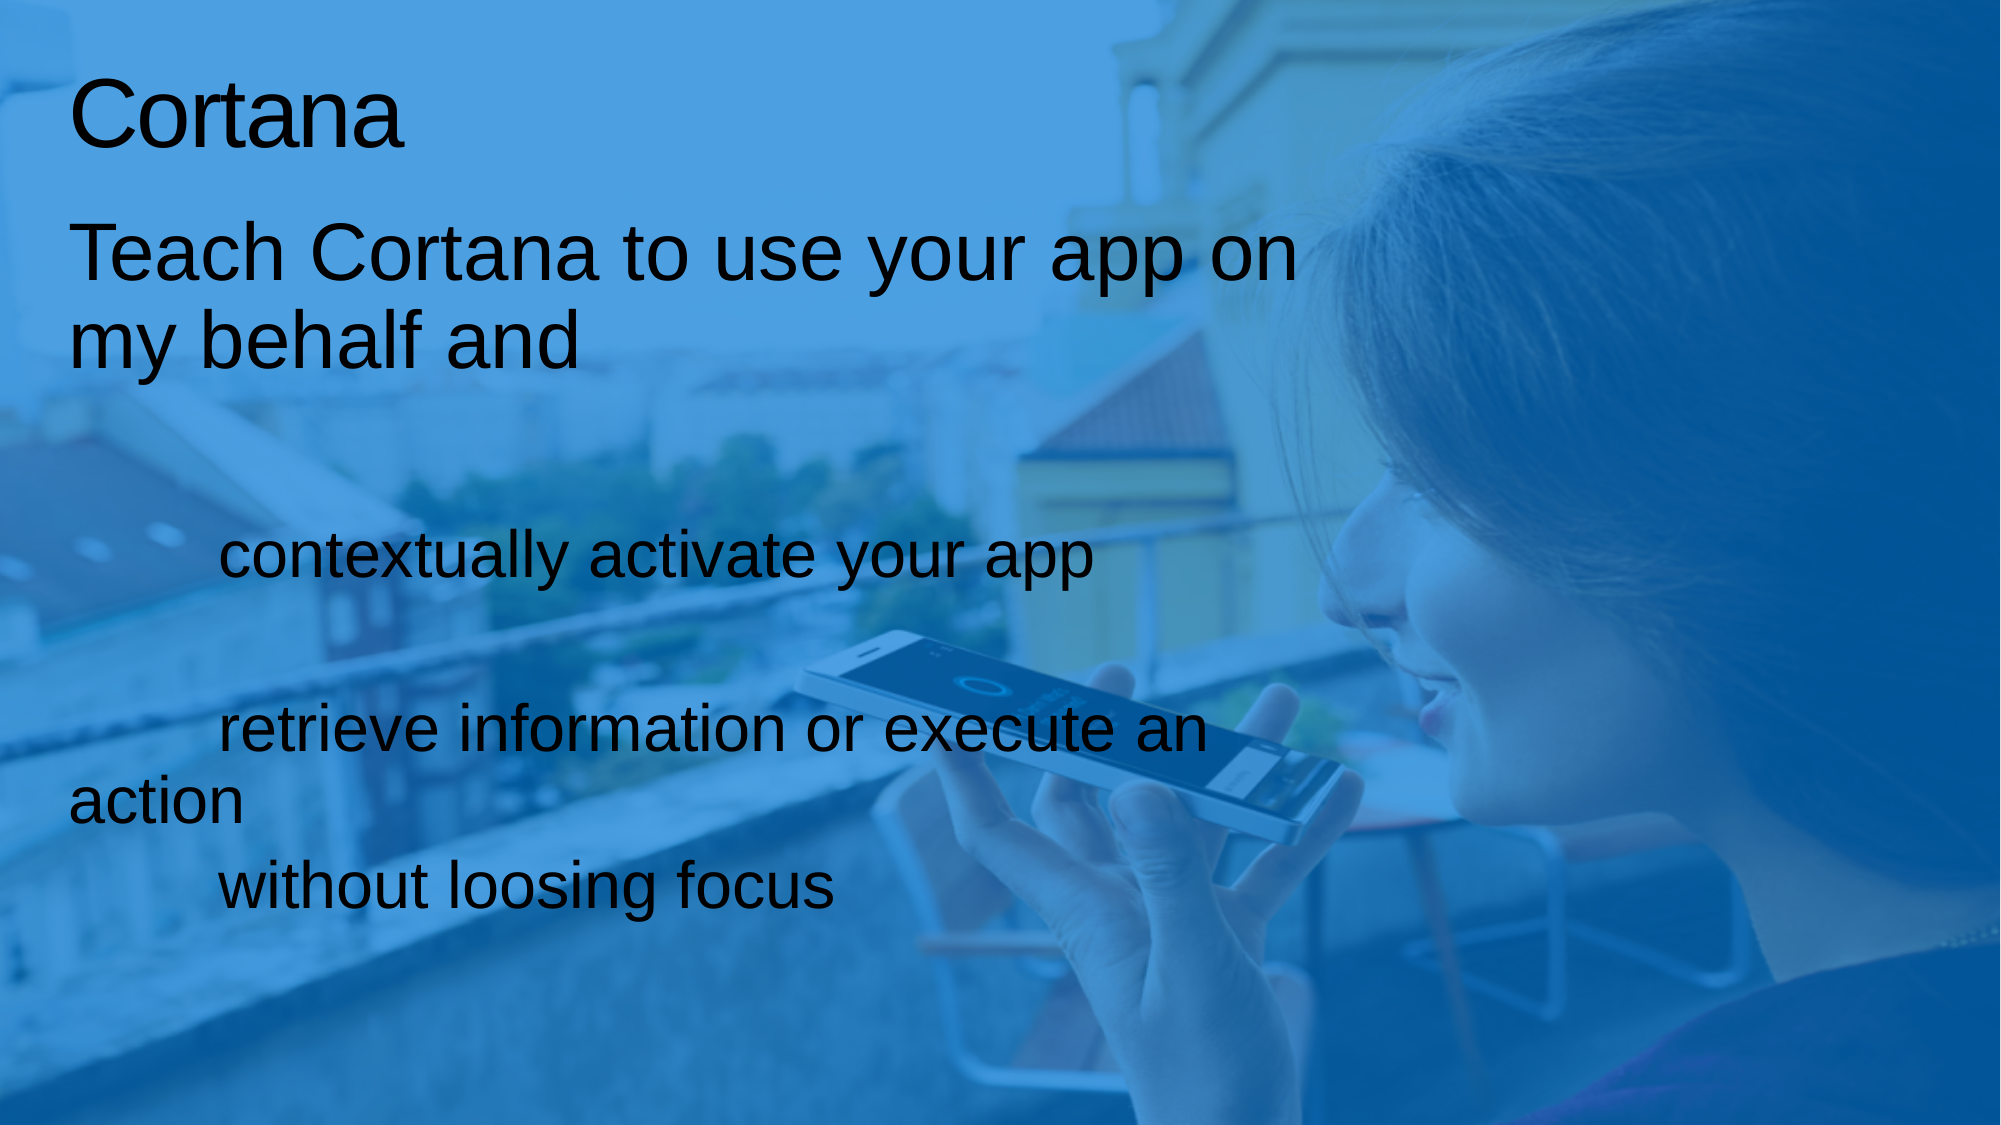

# Cortana
Teach Cortana to use your app on my behalf and

	contextually activate your app

	retrieve information or execute an action
	without loosing focus